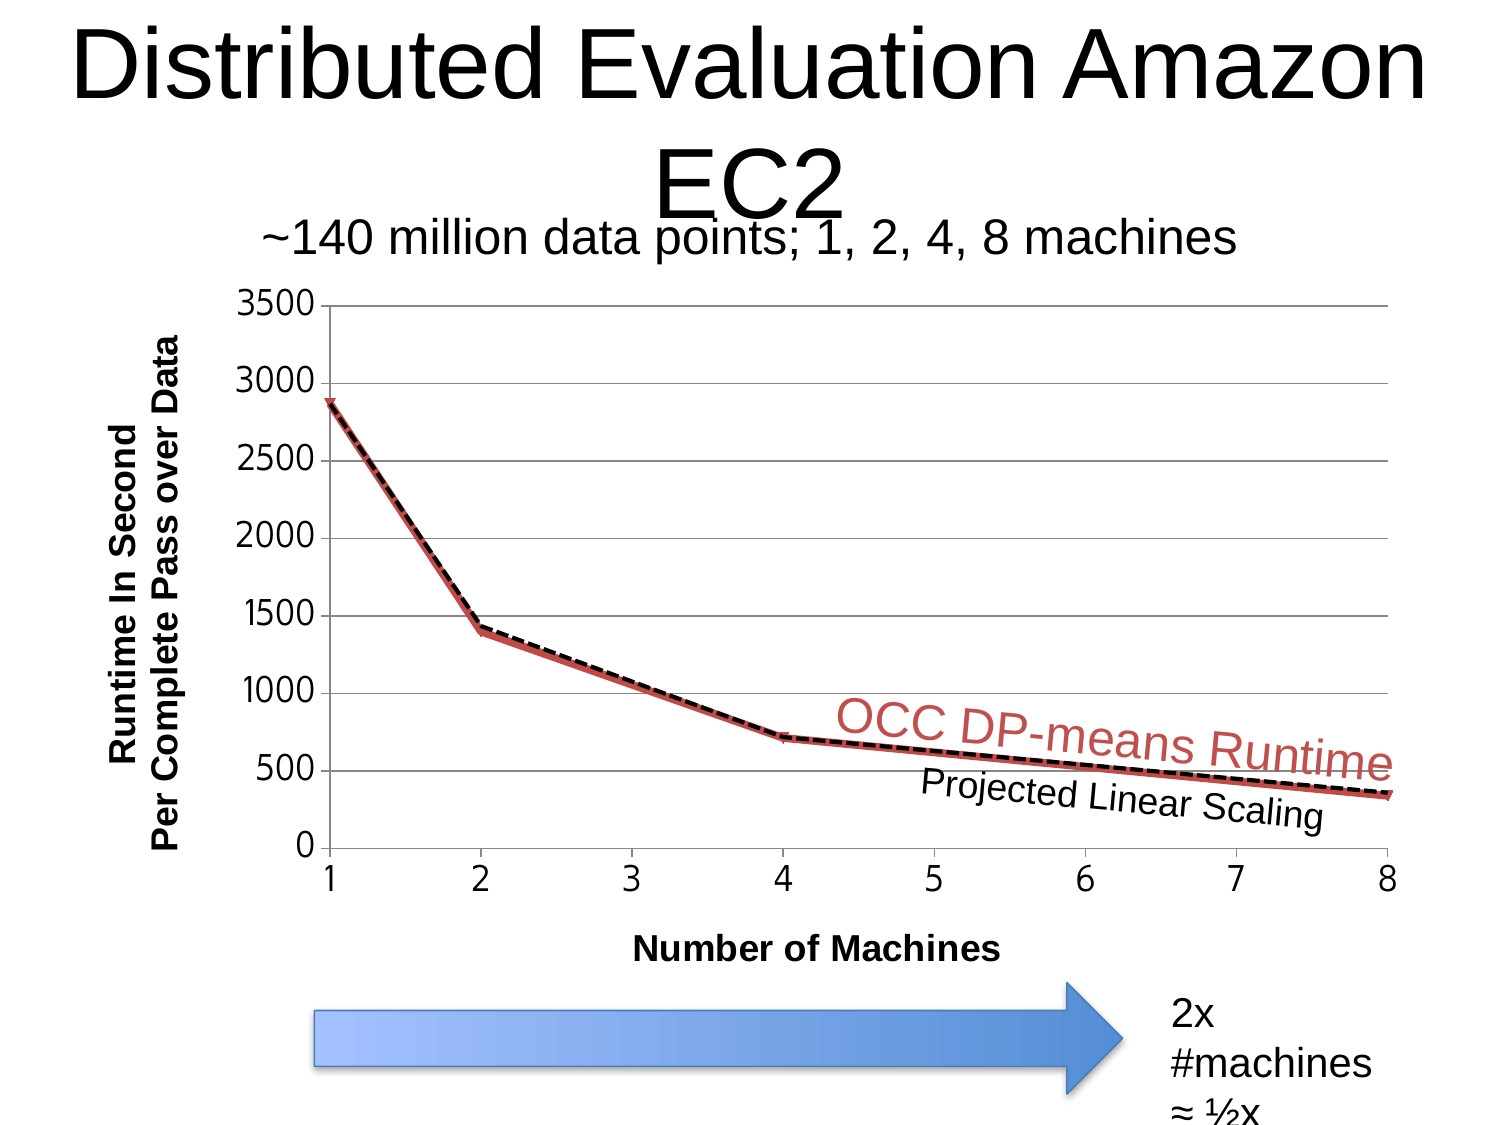

# Distributed Evaluation Amazon EC2
~140 million data points; 1, 2, 4, 8 machines

### Chart

| Category | Linear | Runtime |
|---|---|---|
OCC DP-means Runtime
Projected Linear Scaling

2x #machines
≈ ½x runtime